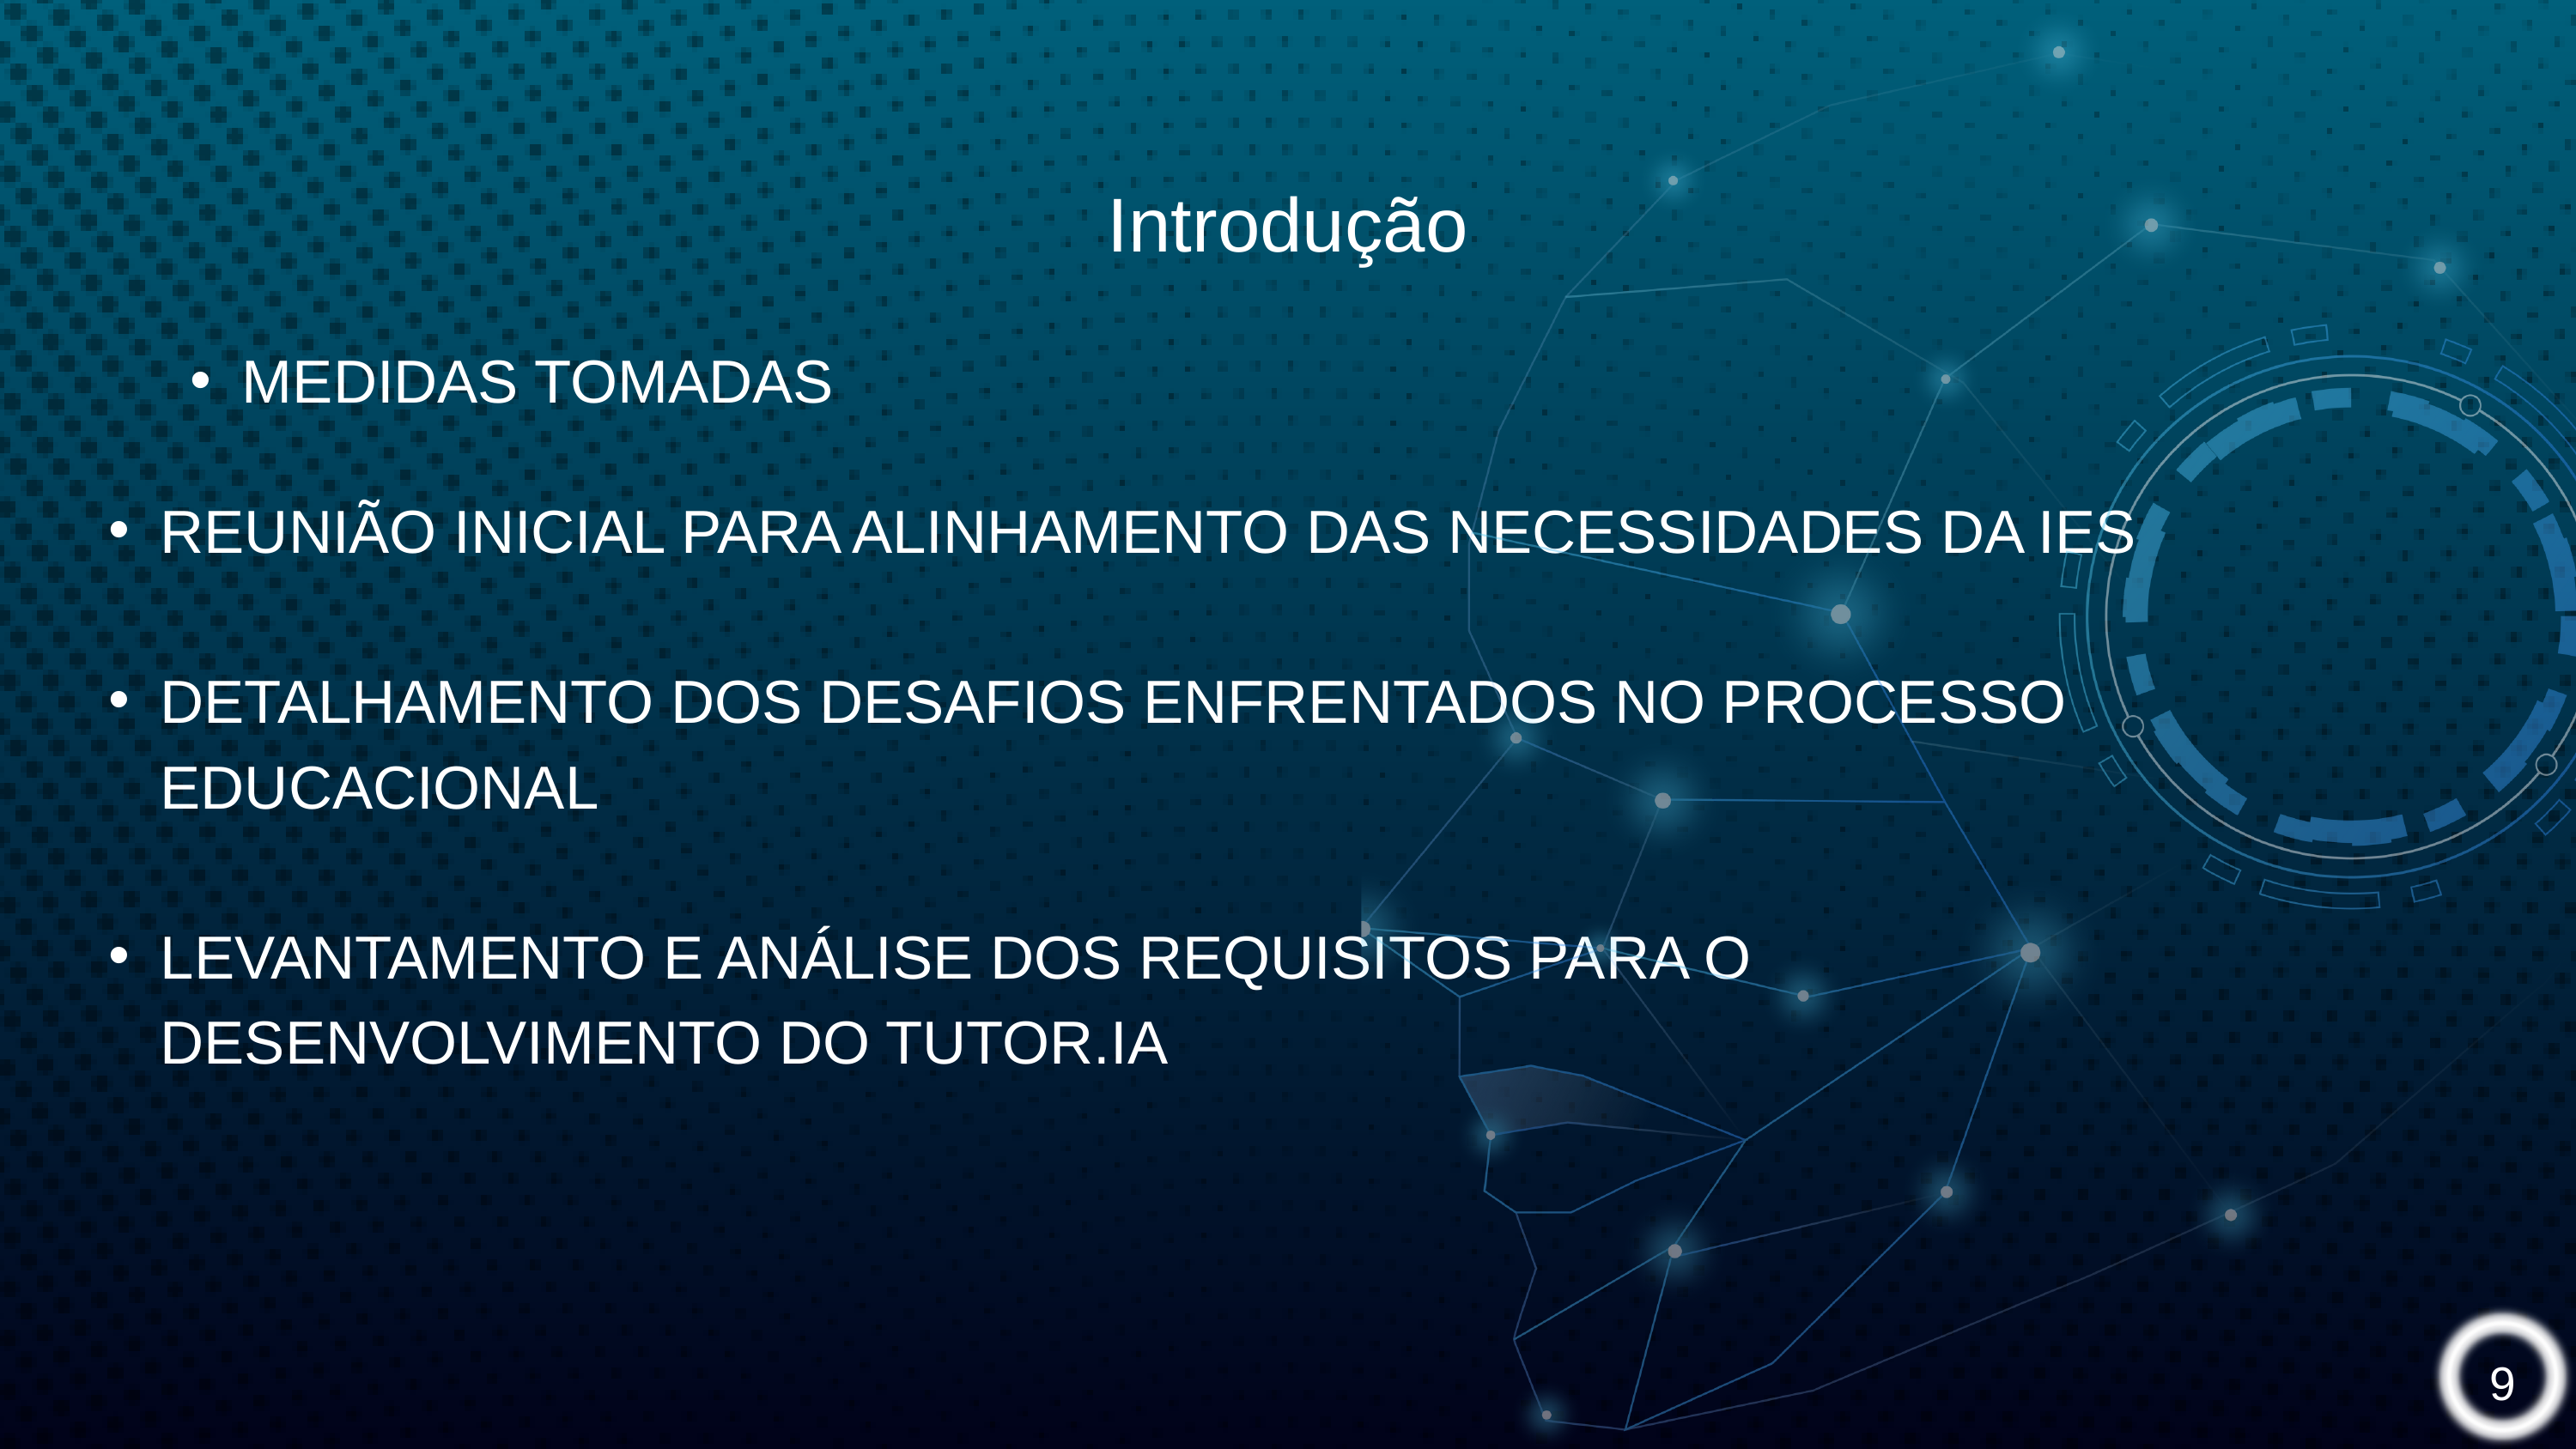

Introdução
MEDIDAS TOMADAS
REUNIÃO INICIAL PARA ALINHAMENTO DAS NECESSIDADES DA IES

DETALHAMENTO DOS DESAFIOS ENFRENTADOS NO PROCESSO EDUCACIONAL

LEVANTAMENTO E ANÁLISE DOS REQUISITOS PARA O DESENVOLVIMENTO DO TUTOR.IA

9